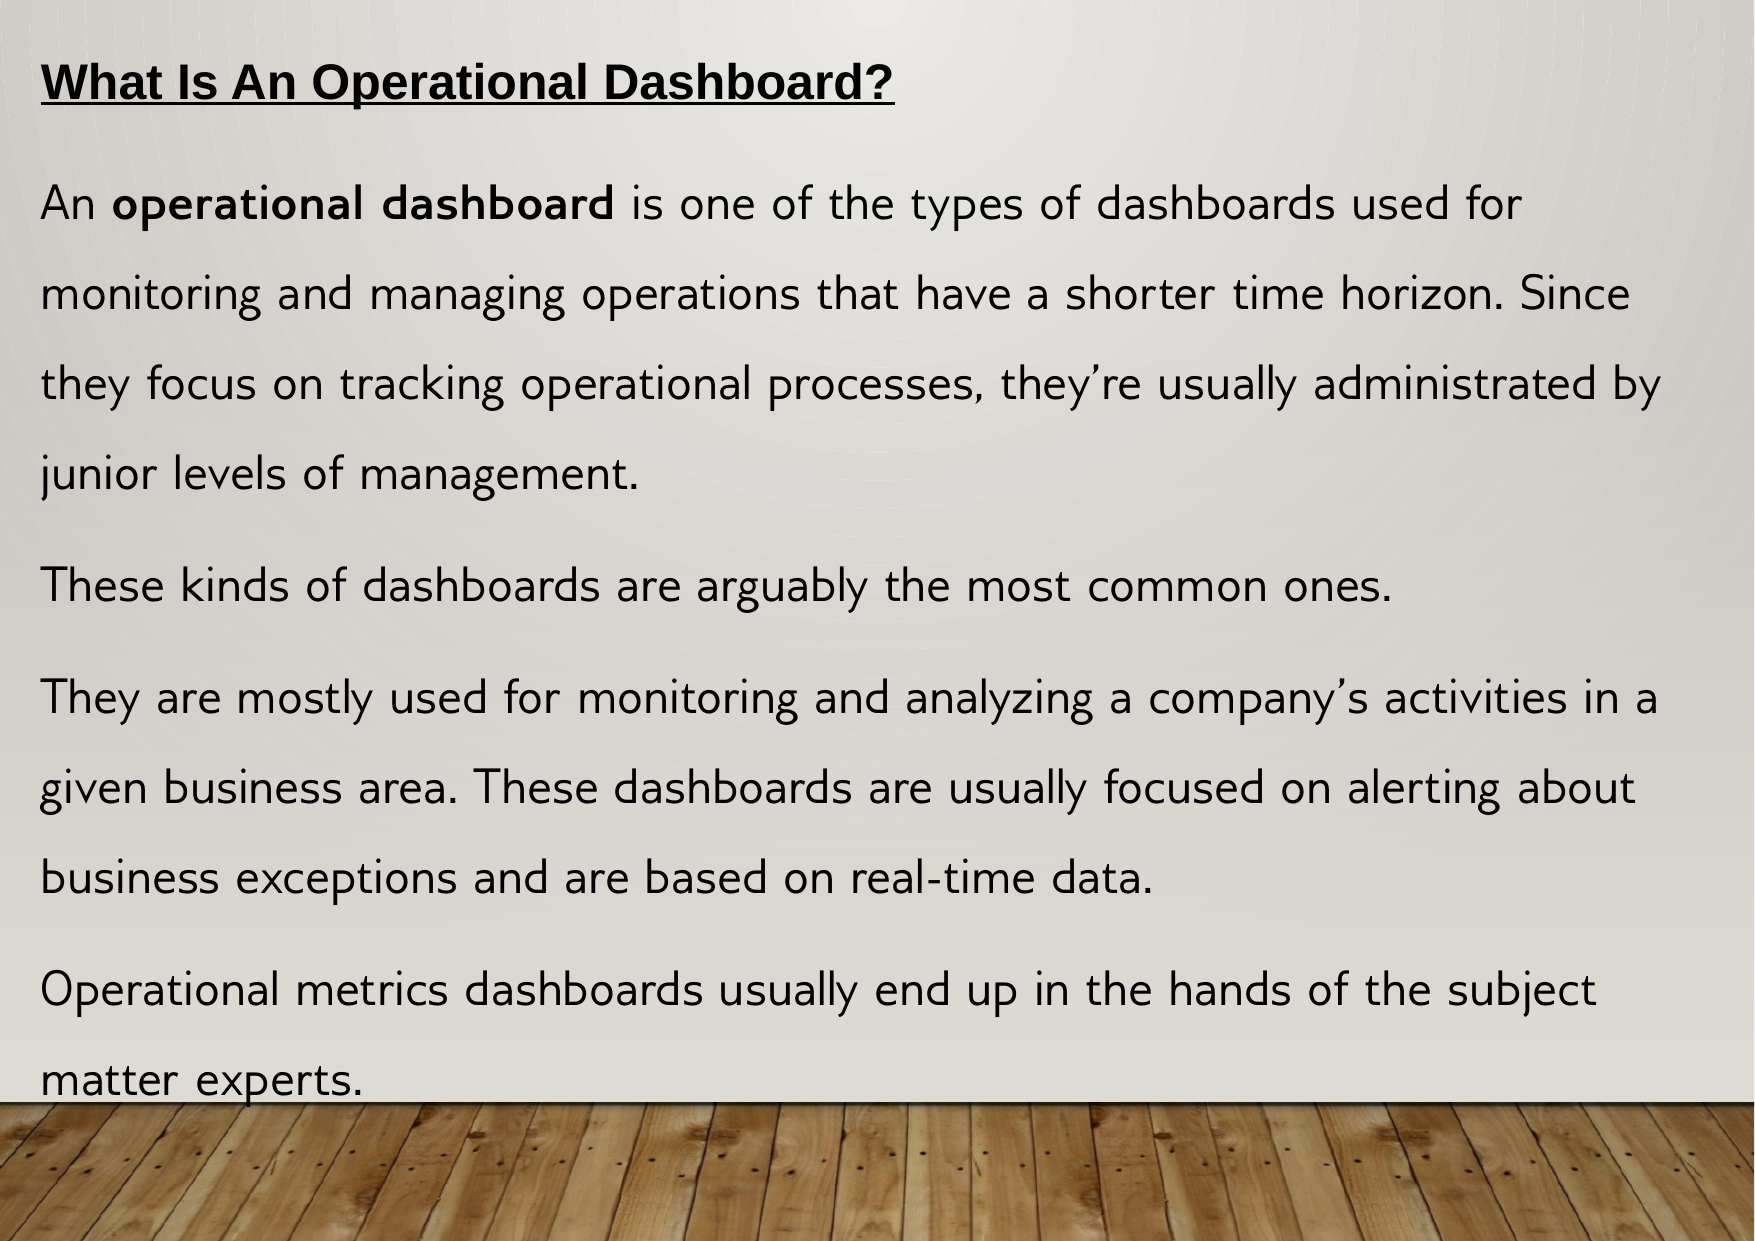

What Is An Operational Dashboard?
An operational dashboard is one of the types of dashboards used for monitoring and managing operations that have a shorter time horizon. Since they focus on tracking operational processes, they’re usually administrated by junior levels of management.
These kinds of dashboards are arguably the most common ones.
They are mostly used for monitoring and analyzing a company’s activities in a given business area. These dashboards are usually focused on alerting about business exceptions and are based on real-time data.
Operational metrics dashboards usually end up in the hands of the subject matter experts.